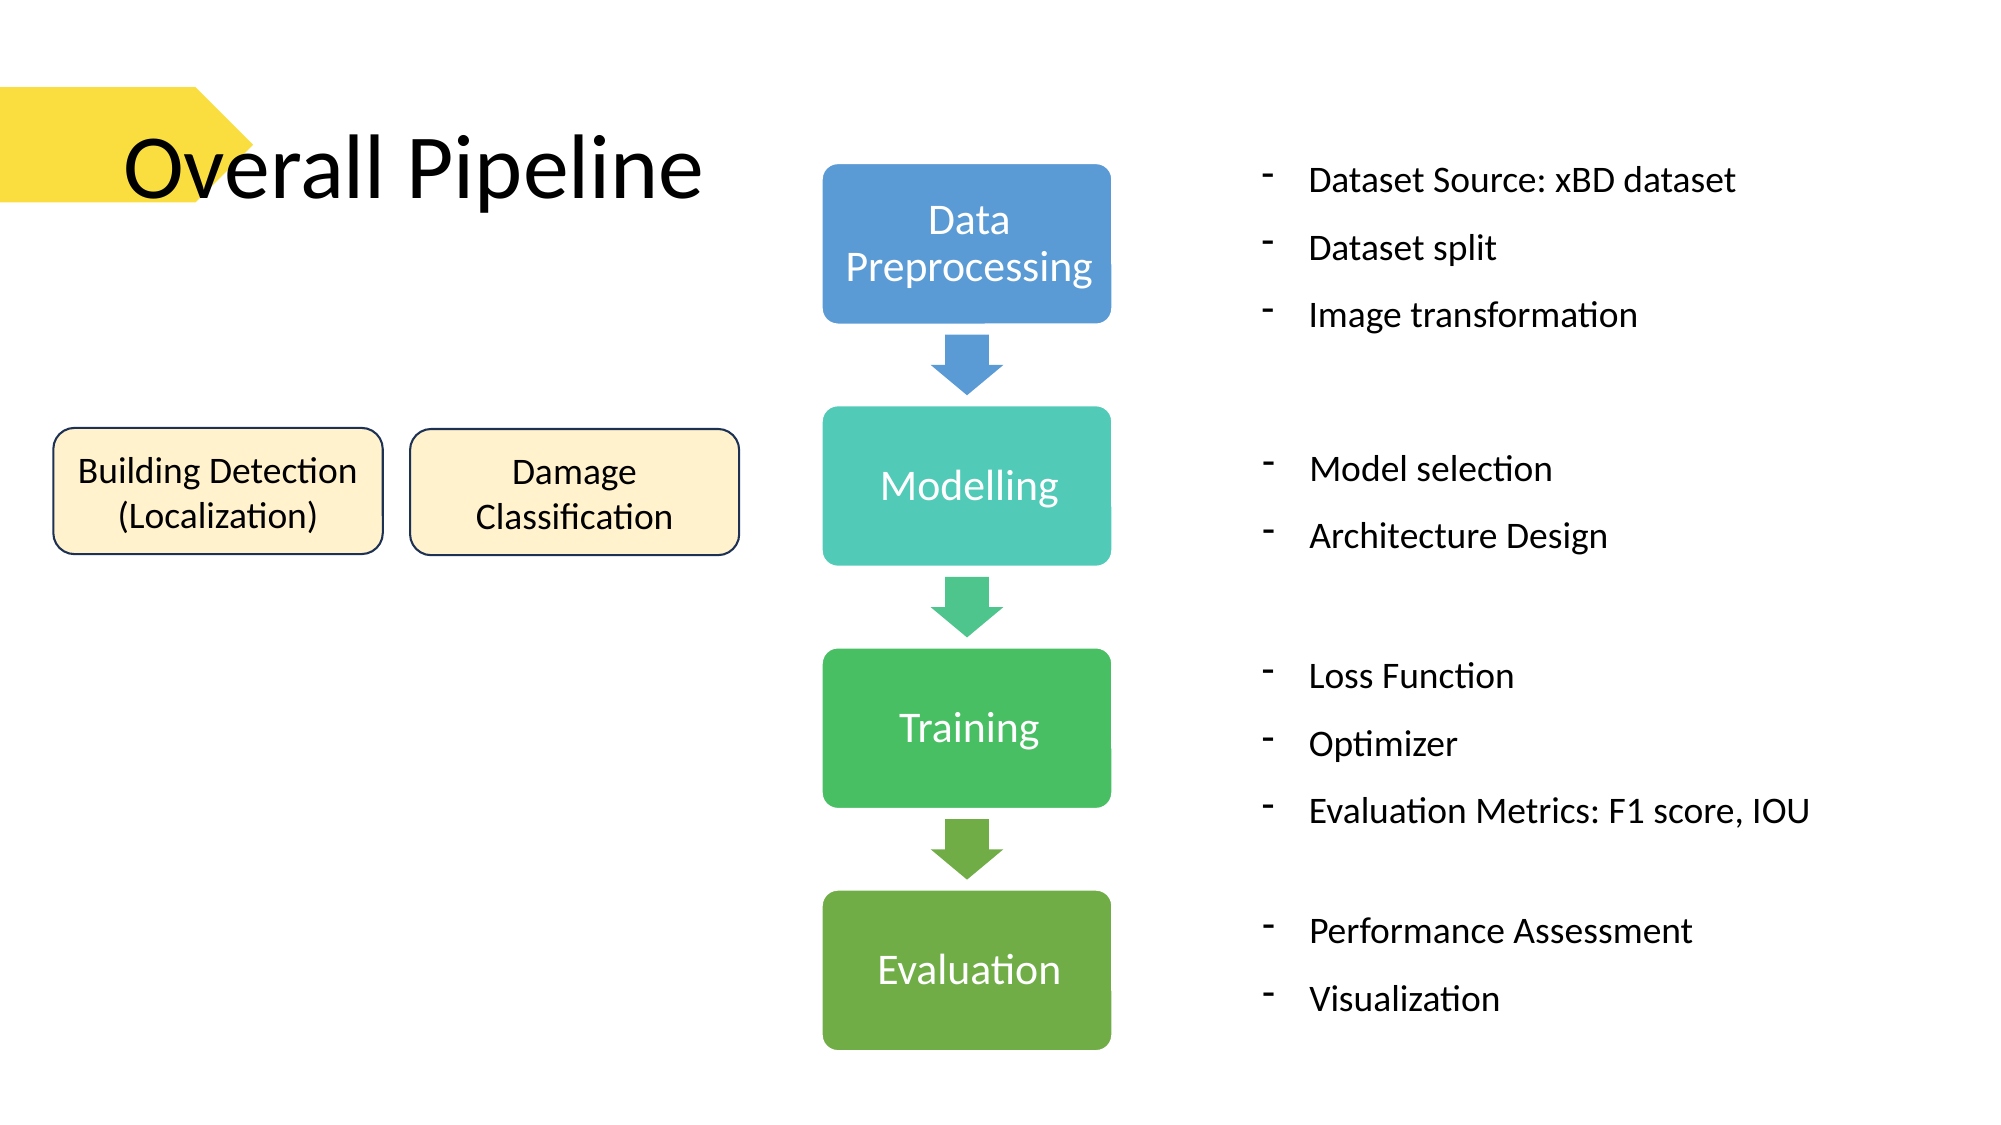

Overall Pipeline
Dataset Source: xBD dataset
Dataset split
Image transformation
Data Preprocessing

Modelling

Training

Evaluation
Model selection
Architecture Design
Building Detection (Localization)
Damage Classification
Loss Function
Optimizer
Evaluation Metrics: F1 score, IOU
Performance Assessment
Visualization